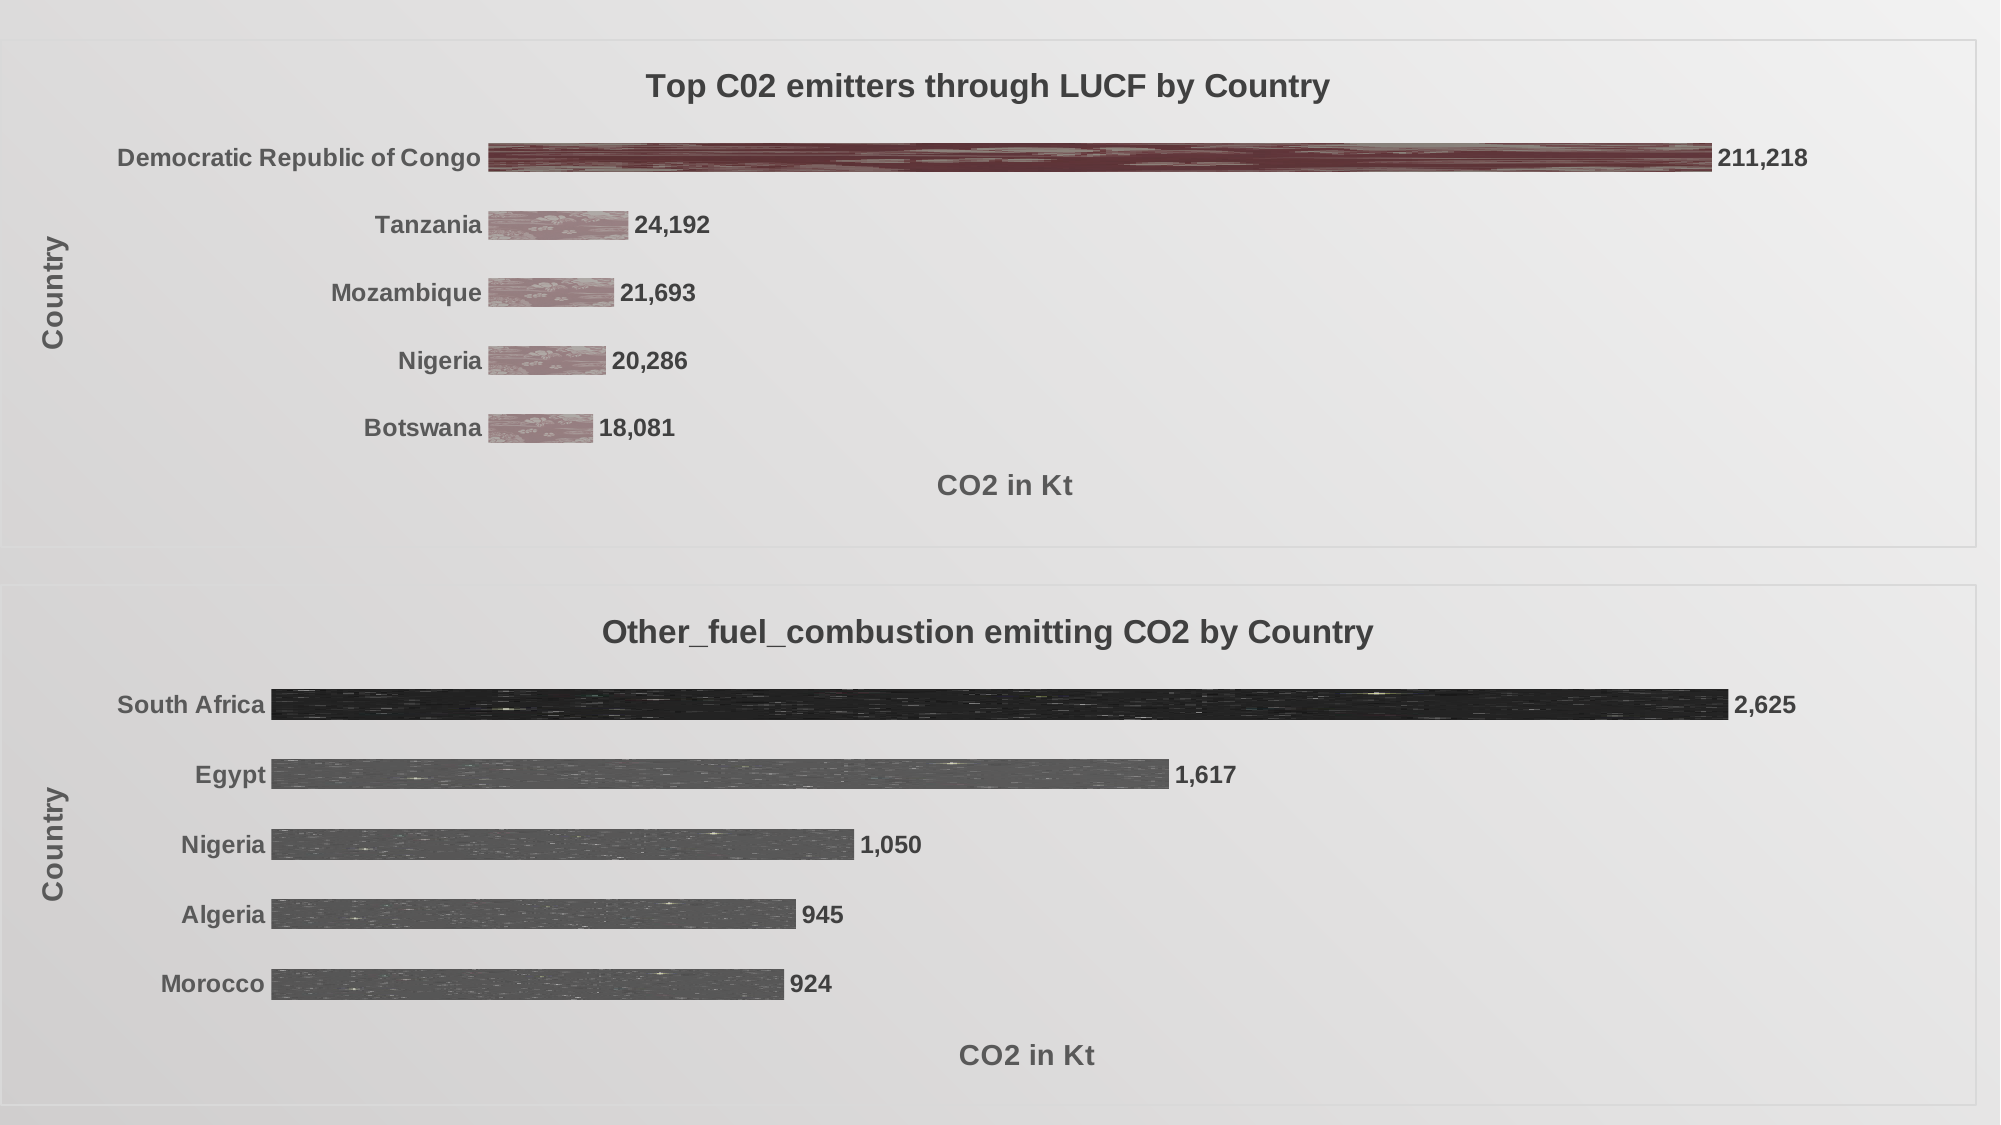

### Chart: Top C02 emitters through LUCF by Country

| Category | C02_emission_through_LUCF |
|---|---|
| Botswana | 18081.0 |
| Nigeria | 20286.0 |
| Mozambique | 21693.0 |
| Tanzania | 24192.0 |
| Democratic Republic of Congo | 211218.0 |

### Chart: Other_fuel_combustion emitting CO2 by Country

| Category | Other_fuel_combustion |
|---|---|
| Morocco | 924.0 |
| Algeria | 945.0 |
| Nigeria | 1050.0 |
| Egypt | 1617.0 |
| South Africa | 2625.0 |